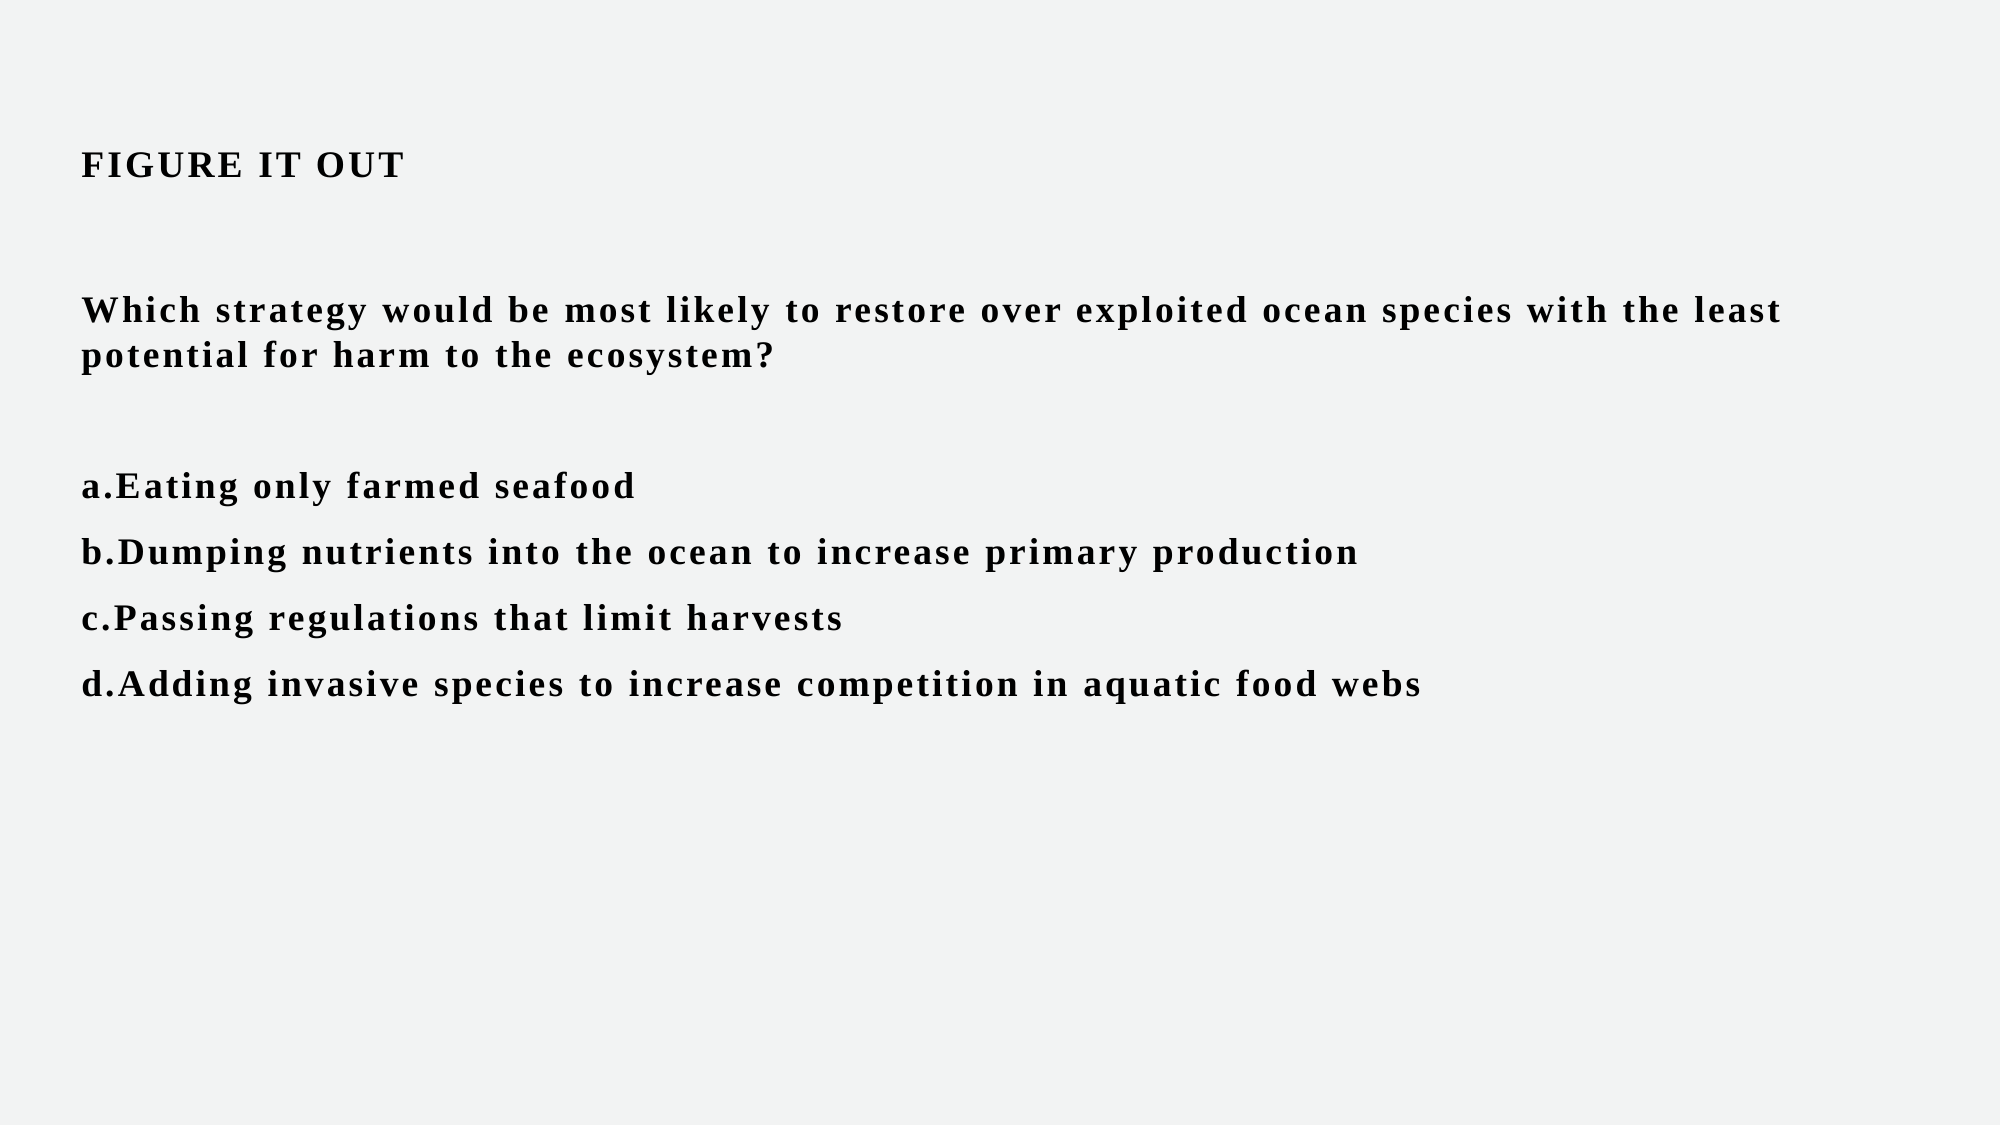

FIGURE IT OUT

Which strategy would be most likely to restore over exploited ocean species with the least potential for harm to the ecosystem?

a.Eating only farmed seafood
b.Dumping nutrients into the ocean to increase primary production
c.Passing regulations that limit harvests
d.Adding invasive species to increase competition in aquatic food webs